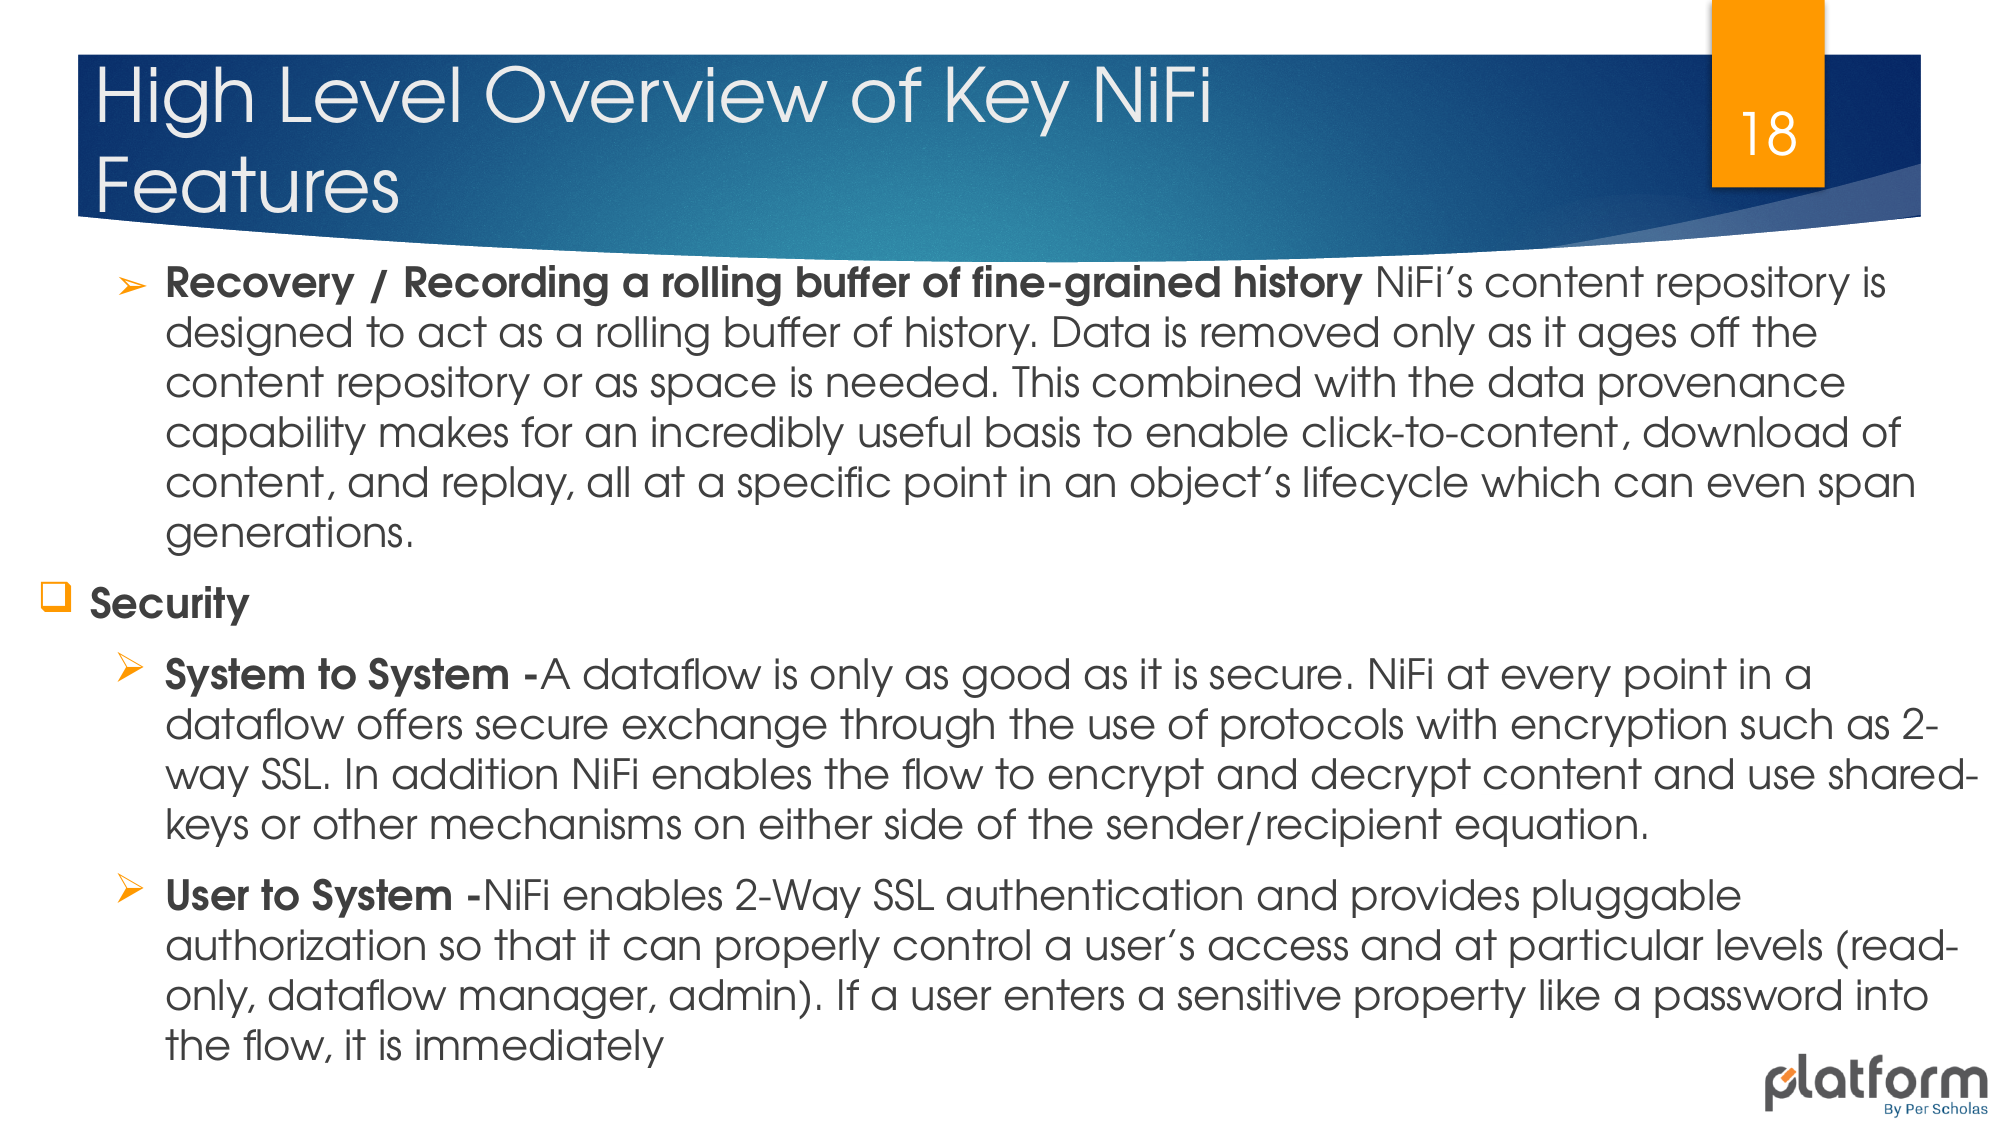

18
# High Level Overview of Key NiFi Features
Recovery / Recording a rolling buffer of fine-grained history NiFi’s content repository is designed to act as a rolling buffer of history. Data is removed only as it ages off the content repository or as space is needed. This combined with the data provenance capability makes for an incredibly useful basis to enable click-to-content, download of content, and replay, all at a specific point in an object’s lifecycle which can even span generations.
Security
System to System -A dataflow is only as good as it is secure. NiFi at every point in a dataflow offers secure exchange through the use of protocols with encryption such as 2-way SSL. In addition NiFi enables the flow to encrypt and decrypt content and use shared-keys or other mechanisms on either side of the sender/recipient equation.
User to System -NiFi enables 2-Way SSL authentication and provides pluggable authorization so that it can properly control a user’s access and at particular levels (read-only, dataflow manager, admin). If a user enters a sensitive property like a password into the flow, it is immediately